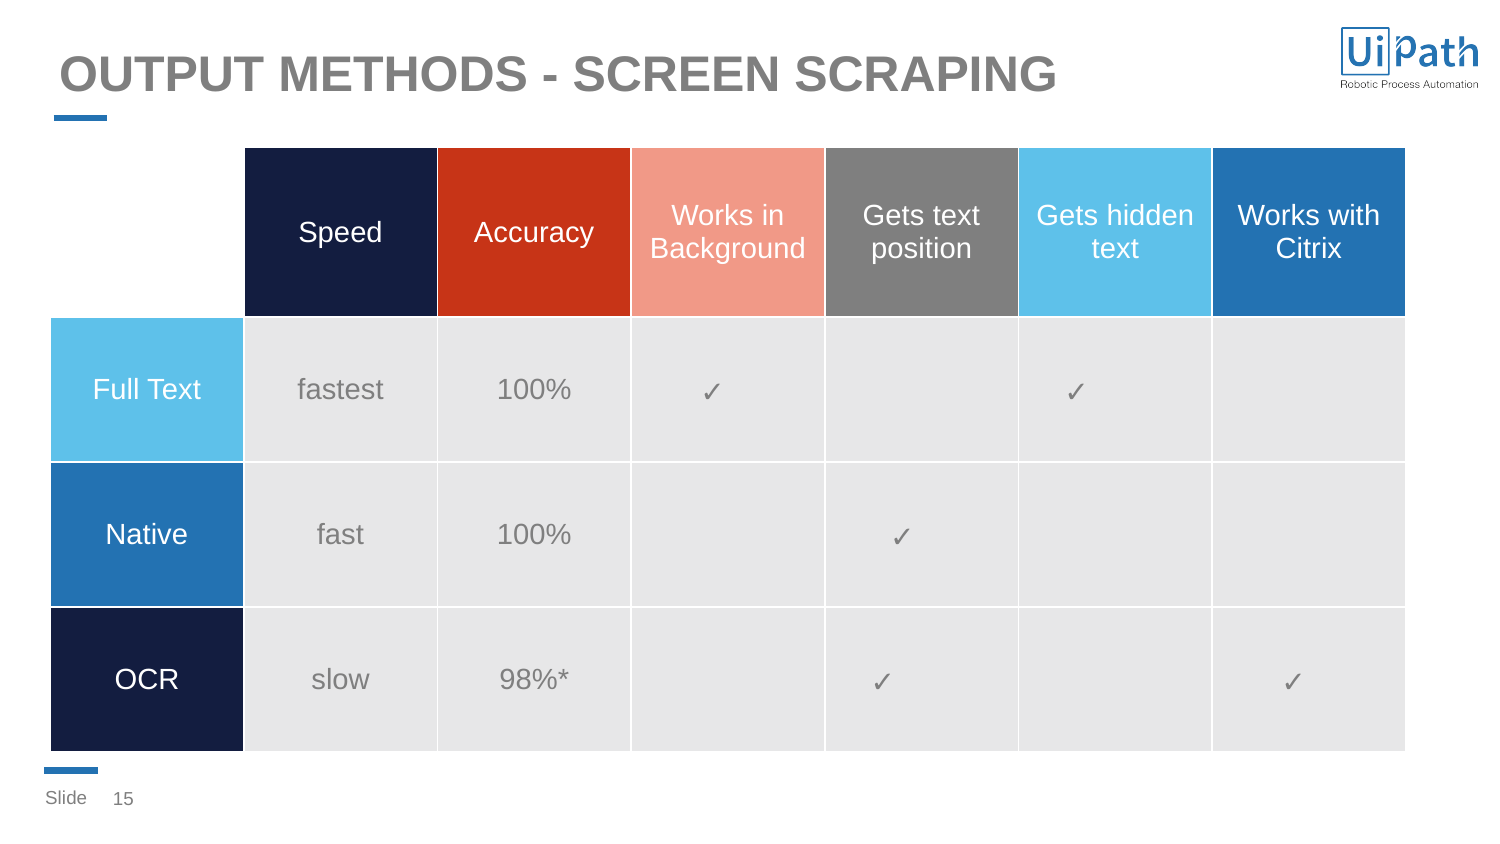

# OUTPUT METHODS - SCREEN SCRAPING
|  | Speed | Accuracy | Works in Background | Gets text position | Gets hidden text | Works with Citrix |
| --- | --- | --- | --- | --- | --- | --- |
| Full Text | fastest | 100% |  |  |  |  |
| Native | fast | 100% |  |  |  |  |
| OCR | slow | 98%\* |  |  |  |  |